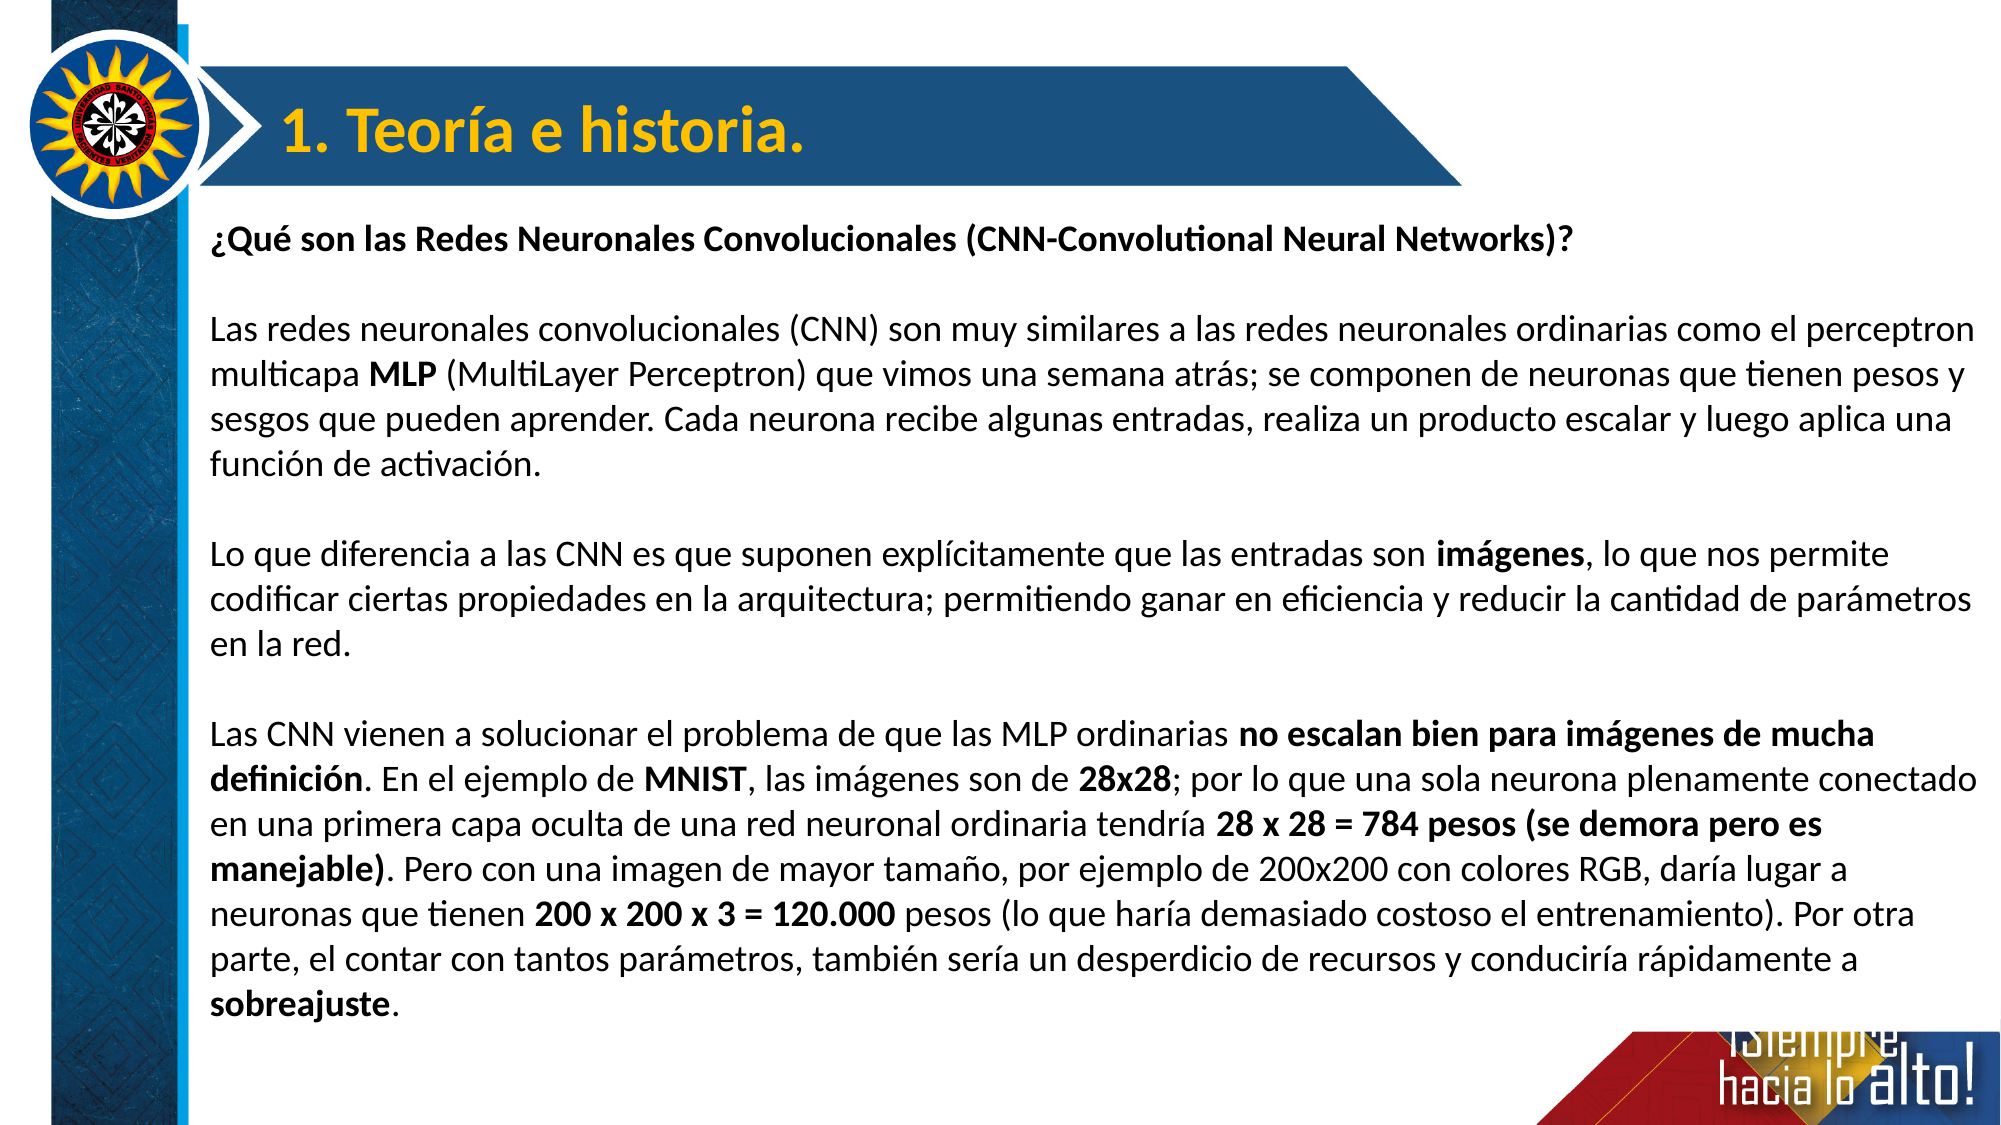

1. Teoría e historia.
¿Qué son las Redes Neuronales Convolucionales (CNN-Convolutional Neural Networks)?

Las redes neuronales convolucionales (CNN) son muy similares a las redes neuronales ordinarias como el perceptron multicapa MLP (MultiLayer Perceptron) que vimos una semana atrás; se componen de neuronas que tienen pesos y sesgos que pueden aprender. Cada neurona recibe algunas entradas, realiza un producto escalar y luego aplica una función de activación.

Lo que diferencia a las CNN es que suponen explícitamente que las entradas son imágenes, lo que nos permite codificar ciertas propiedades en la arquitectura; permitiendo ganar en eficiencia y reducir la cantidad de parámetros en la red.

Las CNN vienen a solucionar el problema de que las MLP ordinarias no escalan bien para imágenes de mucha definición. En el ejemplo de MNIST, las imágenes son de 28x28; por lo que una sola neurona plenamente conectado en una primera capa oculta de una red neuronal ordinaria tendría 28 x 28 = 784 pesos (se demora pero es manejable). Pero con una imagen de mayor tamaño, por ejemplo de 200x200 con colores RGB, daría lugar a neuronas que tienen 200 x 200 x 3 = 120.000 pesos (lo que haría demasiado costoso el entrenamiento). Por otra parte, el contar con tantos parámetros, también sería un desperdicio de recursos y conduciría rápidamente a sobreajuste.